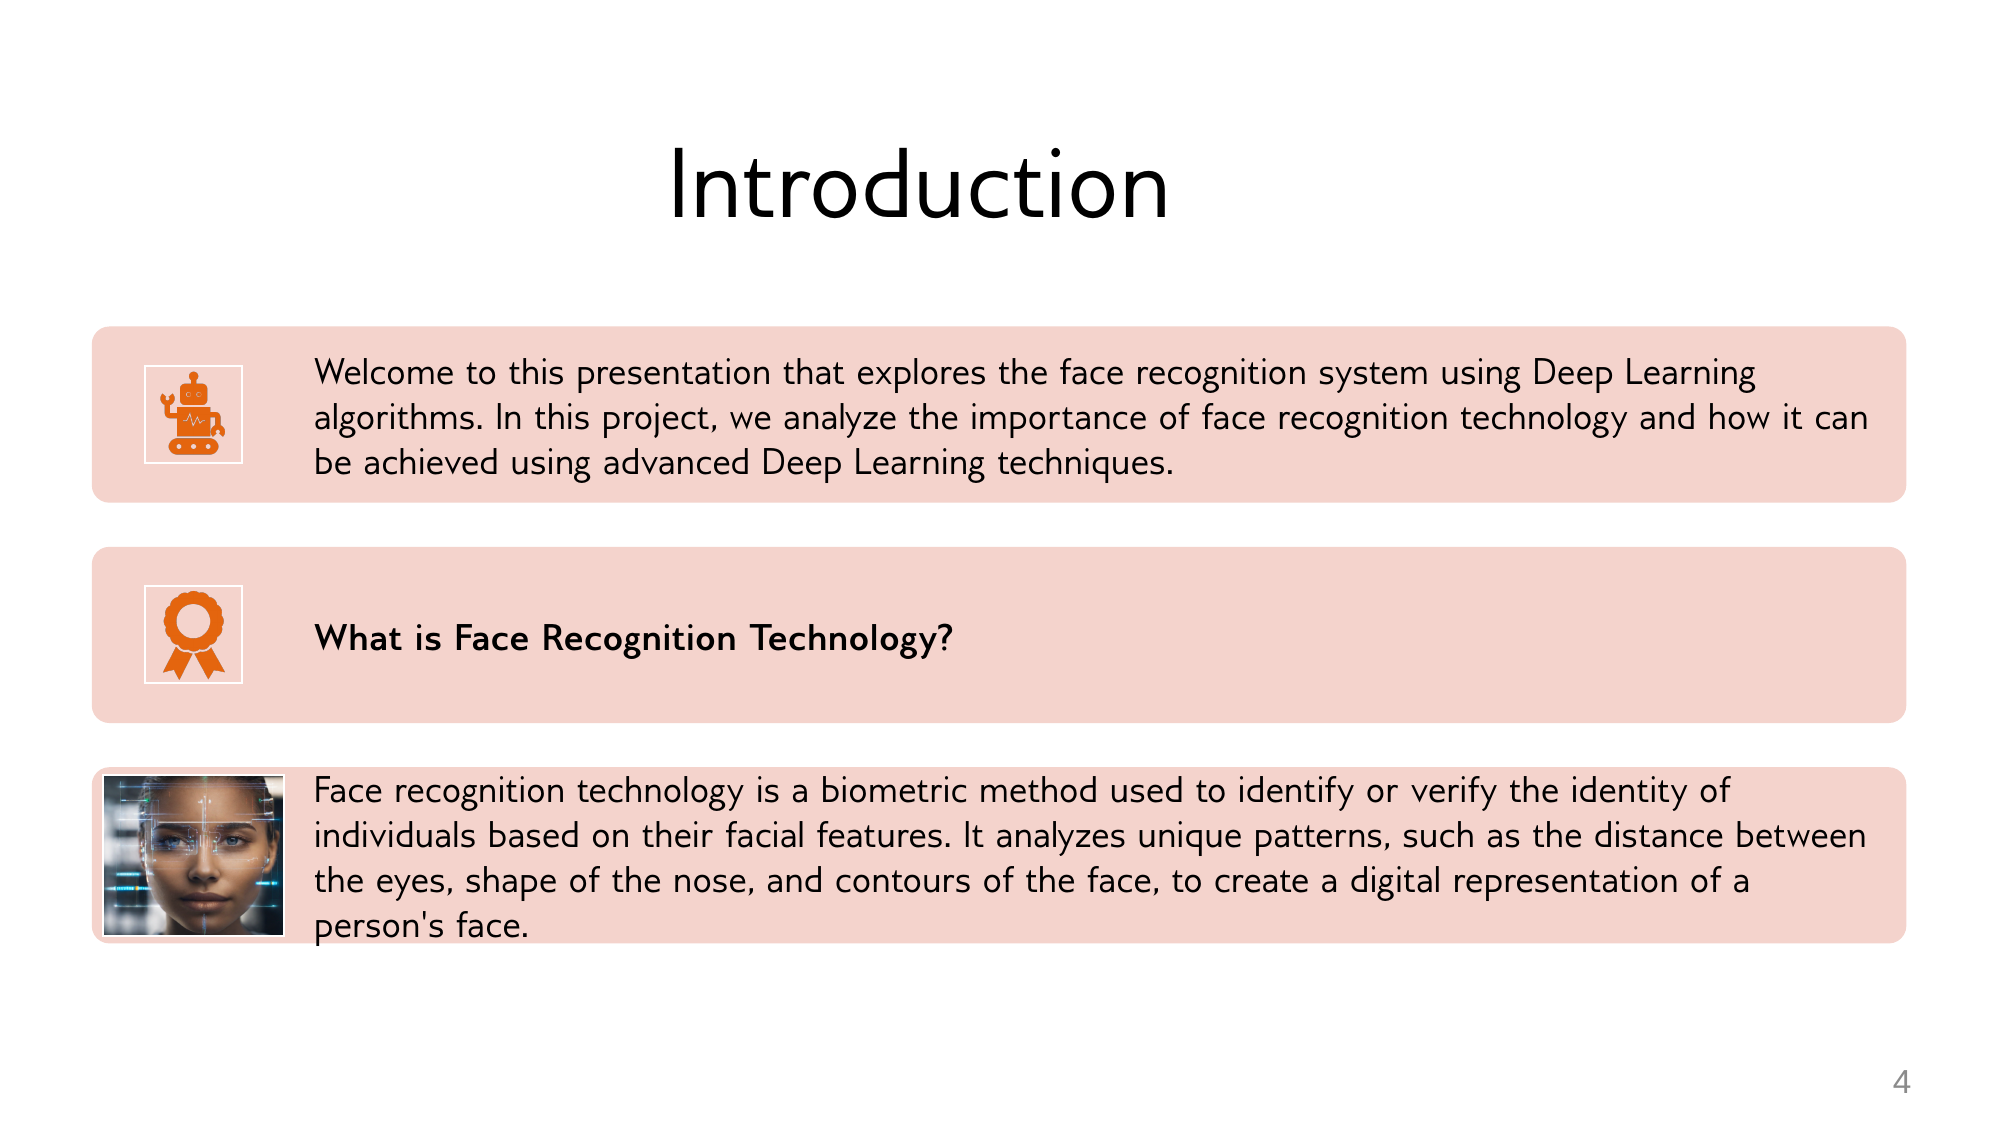

# Introduction
Welcome to this presentation that explores the face recognition system using Deep Learning algorithms. In this project, we analyze the importance of face recognition technology and how it can be achieved using advanced Deep Learning techniques.
What is Face Recognition Technology?
Face recognition technology is a biometric method used to identify or verify the identity of individuals based on their facial features. It analyzes unique patterns, such as the distance between the eyes, shape of the nose, and contours of the face, to create a digital representation of a person's face.

4